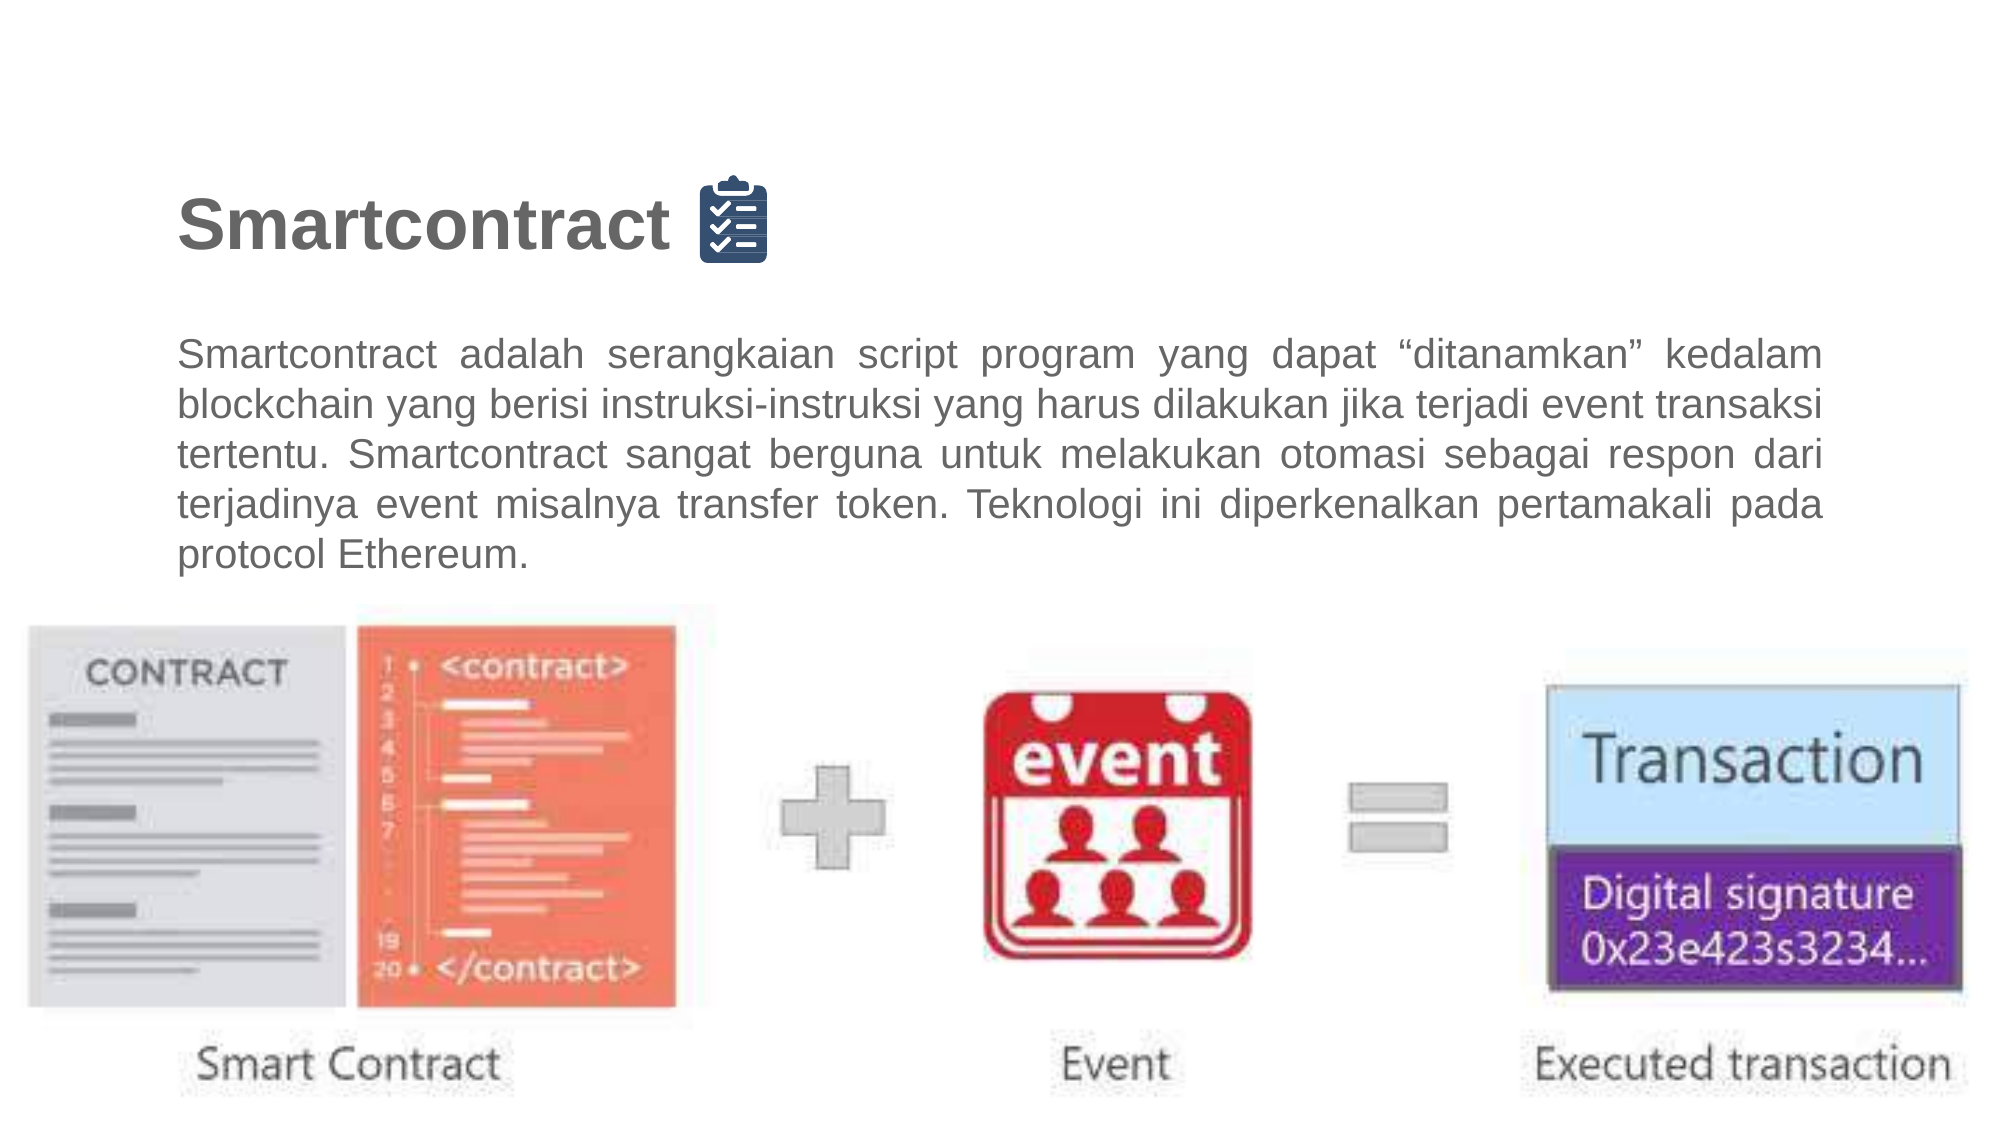

Smartcontract

Smartcontract adalah serangkaian script program yang dapat “ditanamkan” kedalam blockchain yang berisi instruksi-instruksi yang harus dilakukan jika terjadi event transaksi tertentu. Smartcontract sangat berguna untuk melakukan otomasi sebagai respon dari terjadinya event misalnya transfer token. Teknologi ini diperkenalkan pertamakali pada protocol Ethereum.